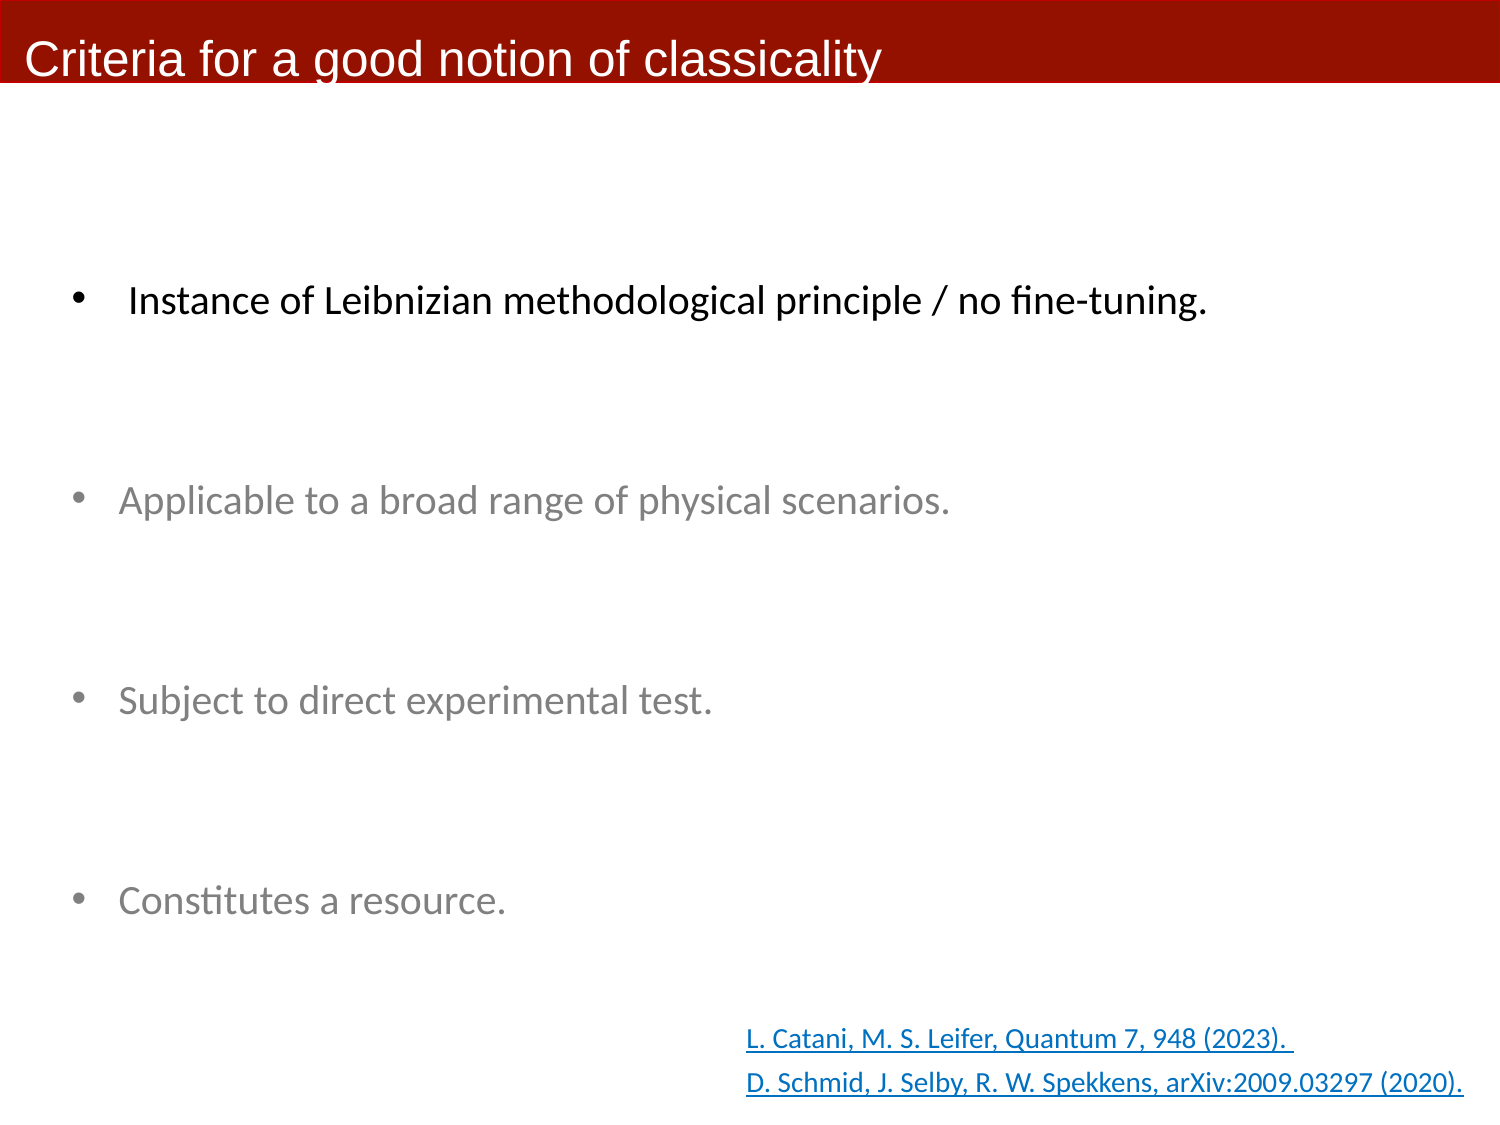

Criteria for a good notion of classicality
Instance of Leibnizian methodological principle / no fine-tuning.

Applicable to a broad range of physical scenarios.

Subject to direct experimental test.

Constitutes a resource.
L. Catani, M. S. Leifer, Quantum 7, 948 (2023).
D. Schmid, J. Selby, R. W. Spekkens, arXiv:2009.03297 (2020).